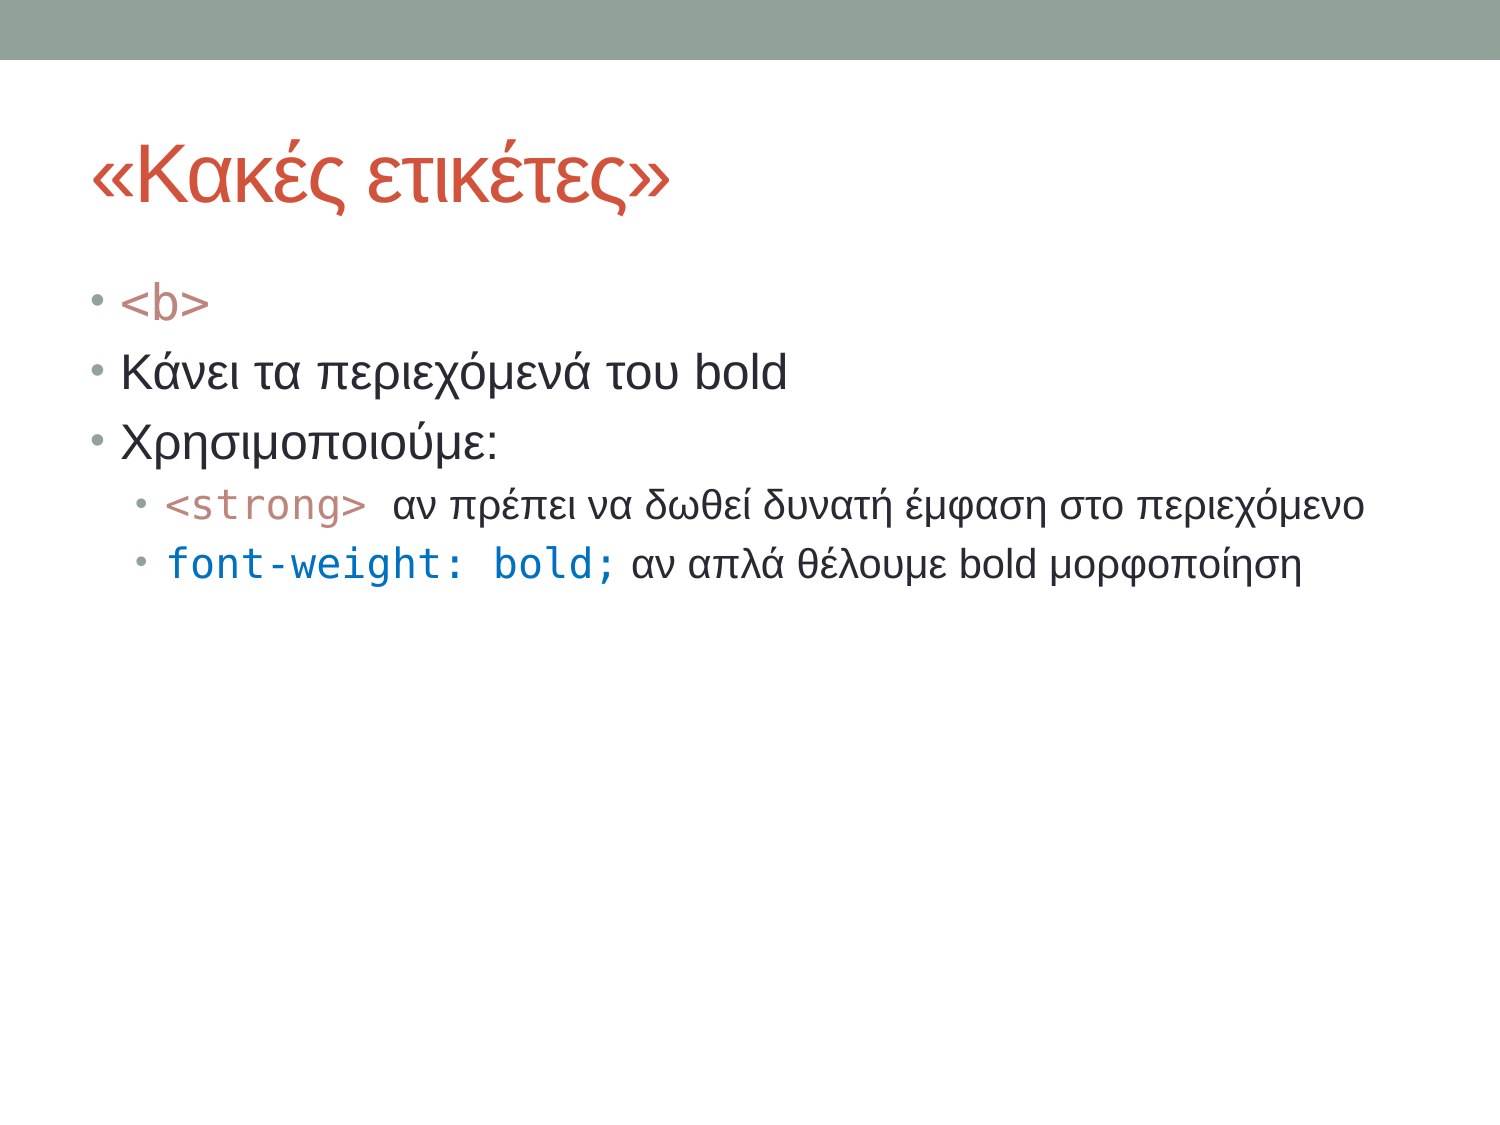

# «Κακές ετικέτες»
<b>
Κάνει τα περιεχόμενά του bold
Χρησιμοποιούμε:
<strong> αν πρέπει να δωθεί δυνατή έμφαση στο περιεχόμενο
font-weight: bold; αν απλά θέλουμε bold μορφοποίηση